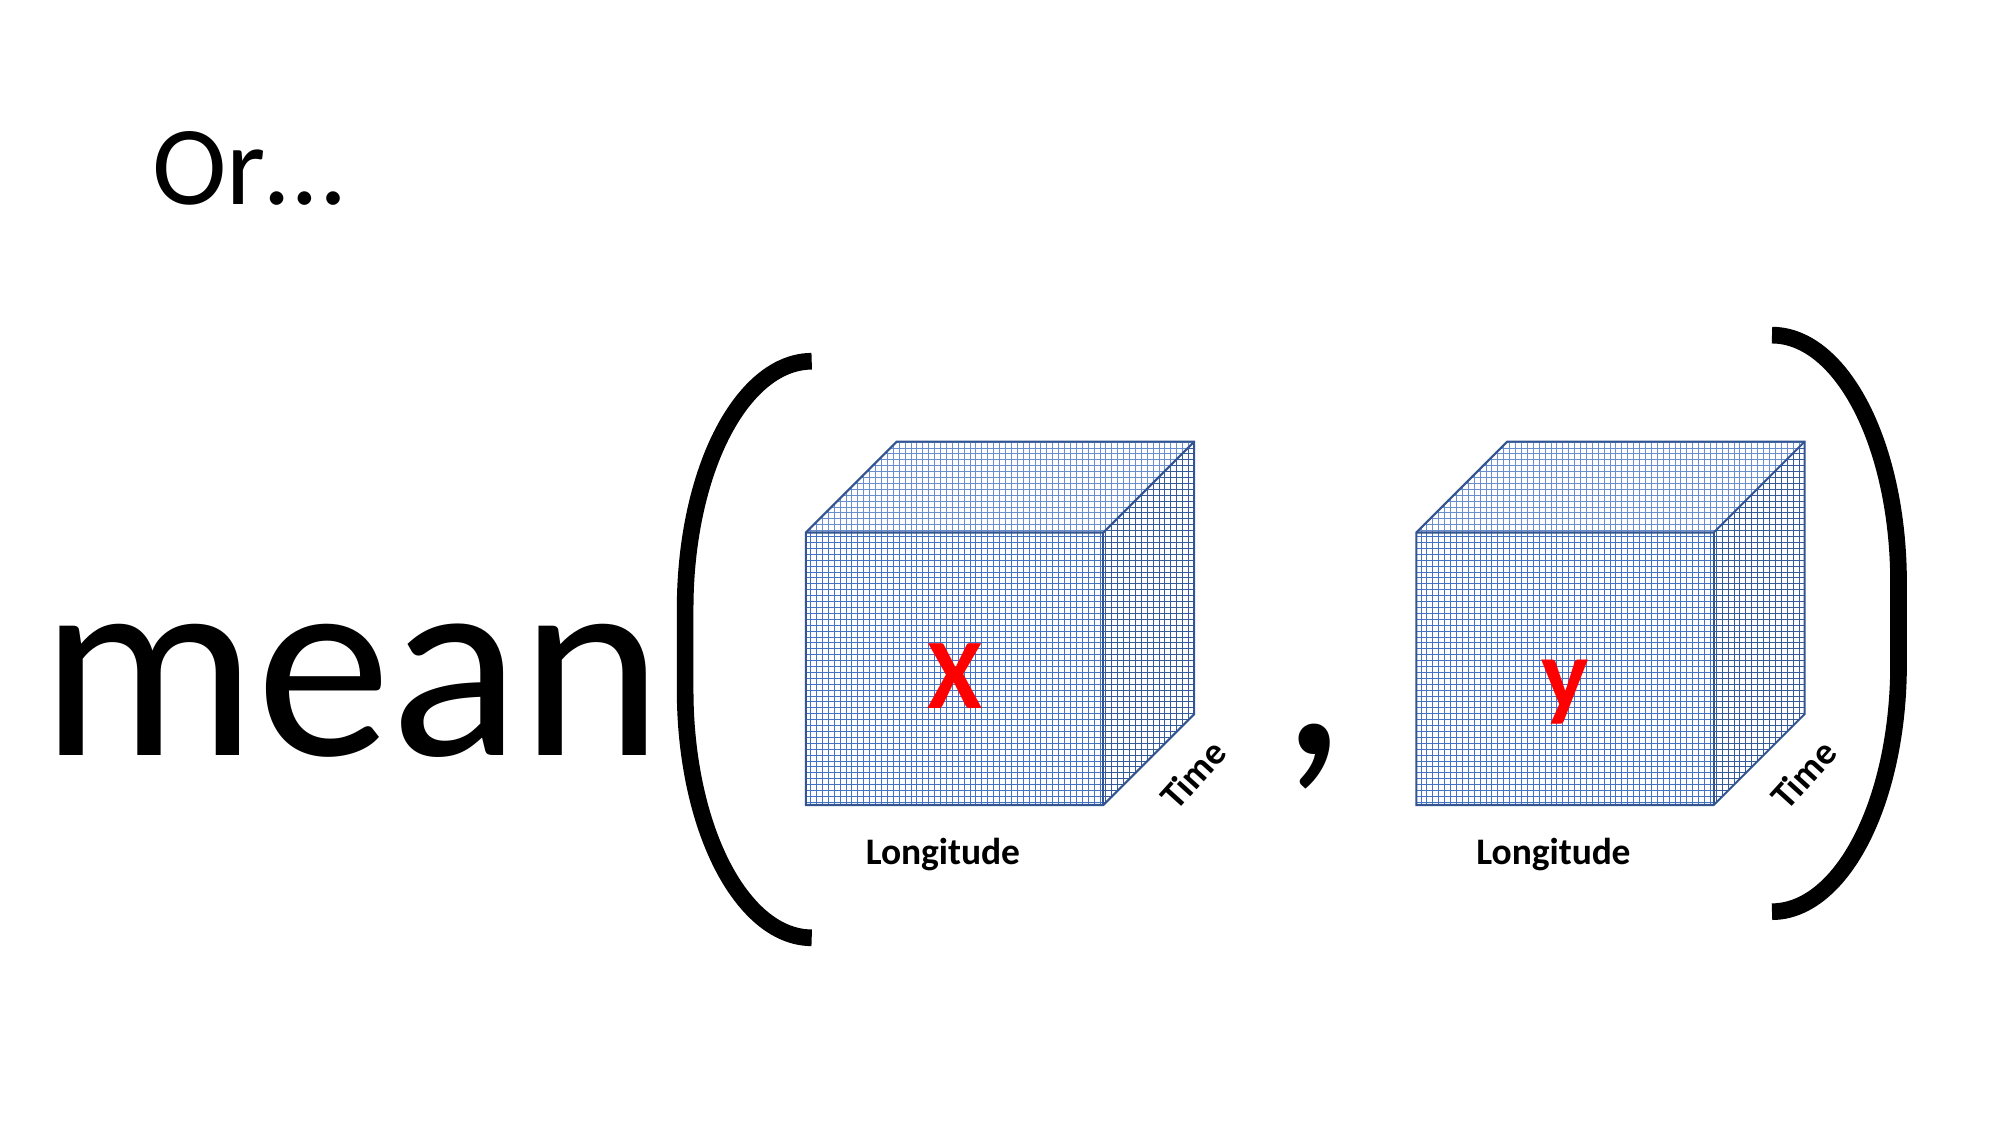

# Or…

X
y
,
mean
Latitude
Time
Time
Longitude
Longitude